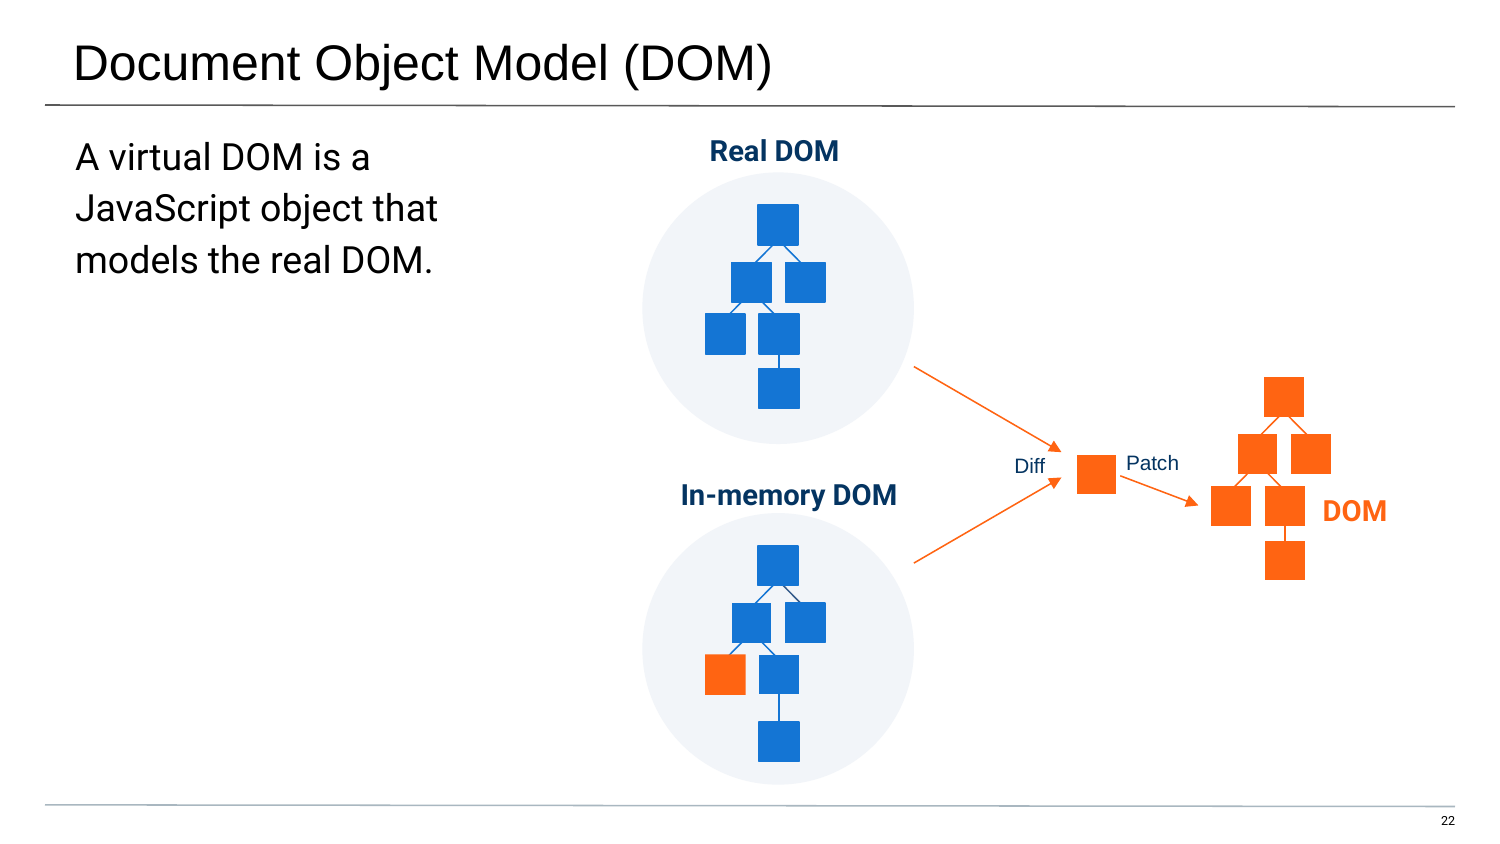

# Document Object Model (DOM)
A virtual DOM is a JavaScript object that models the real DOM.

Real DOM

Patch

Diff

In-memory DOM

DOM